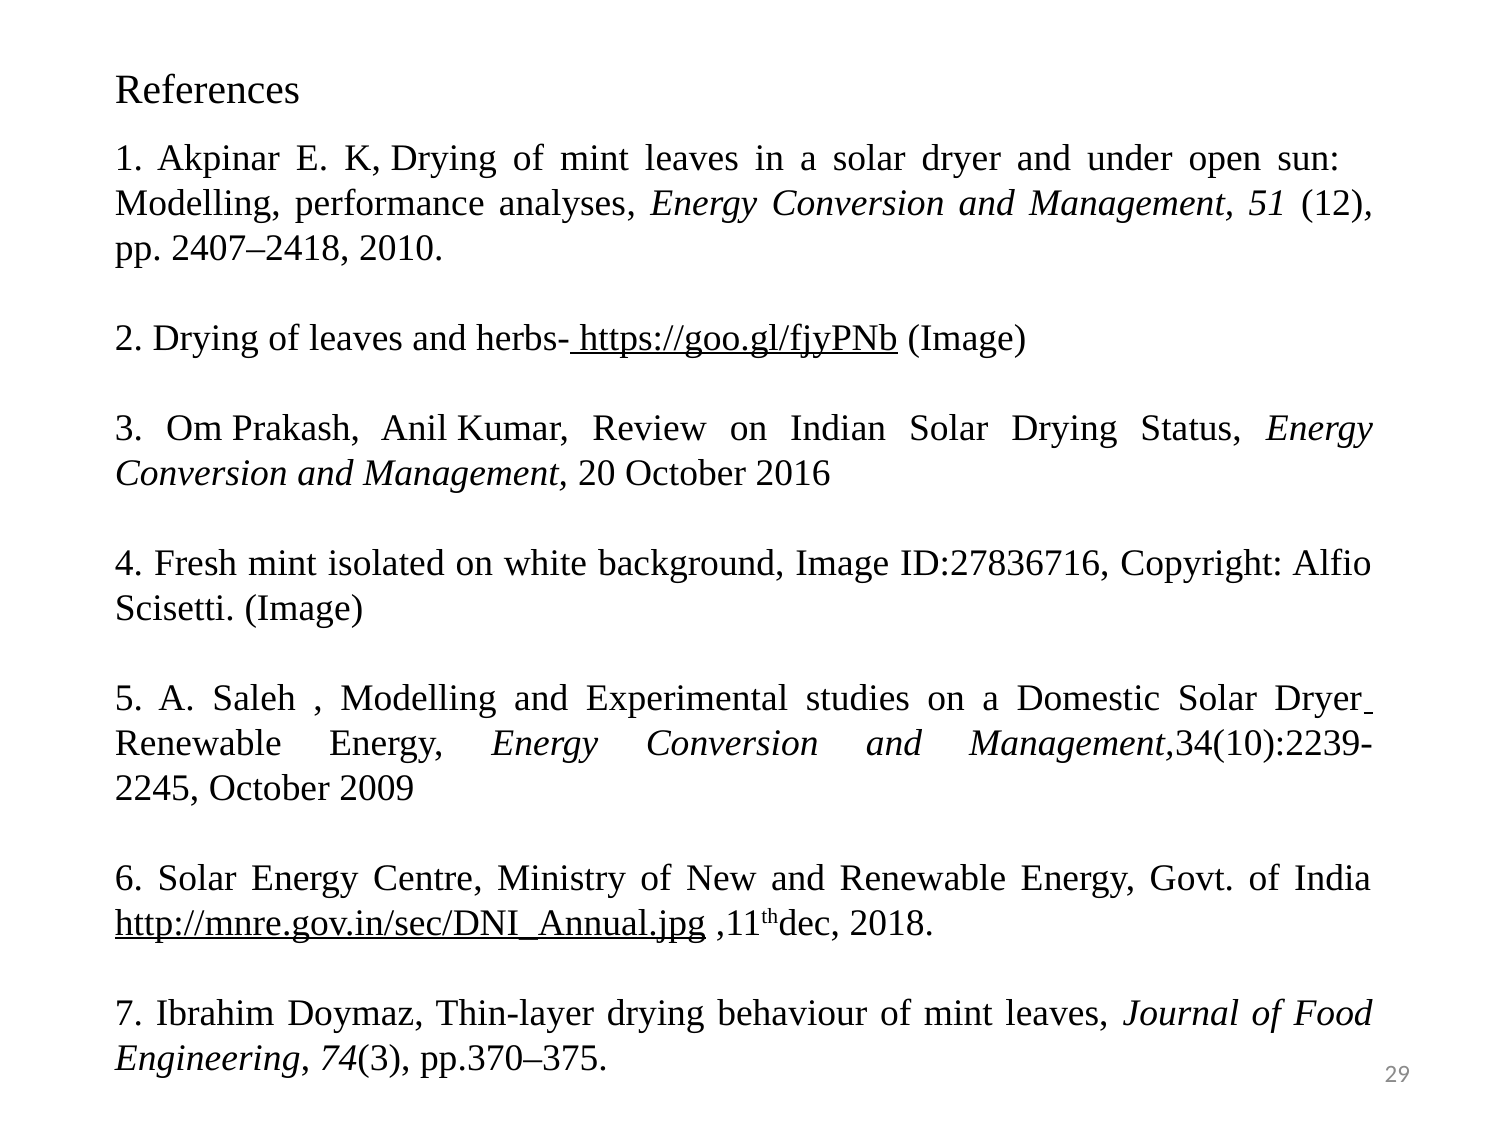

References
1. Akpinar E. K, Drying of mint leaves in a solar dryer and under open sun:   Modelling, performance analyses, Energy Conversion and Management, 51 (12), pp. 2407–2418, 2010.

2. Drying of leaves and herbs- https://goo.gl/fjyPNb (Image)

3. Om Prakash, Anil Kumar, Review on Indian Solar Drying Status, Energy Conversion and Management, 20 October 2016

4. Fresh mint isolated on white background, Image ID:27836716, Copyright: Alfio Scisetti. (Image)

5. A. Saleh , Modelling and Experimental studies on a Domestic Solar Dryer Renewable Energy, Energy Conversion and Management,34(10):2239-2245, October 2009

6. Solar Energy Centre, Ministry of New and Renewable Energy, Govt. of India http://mnre.gov.in/sec/DNI_Annual.jpg ,11thdec, 2018.

7. Ibrahim Doymaz, Thin-layer drying behaviour of mint leaves, Journal of Food Engineering, 74(3), pp.370–375.

29